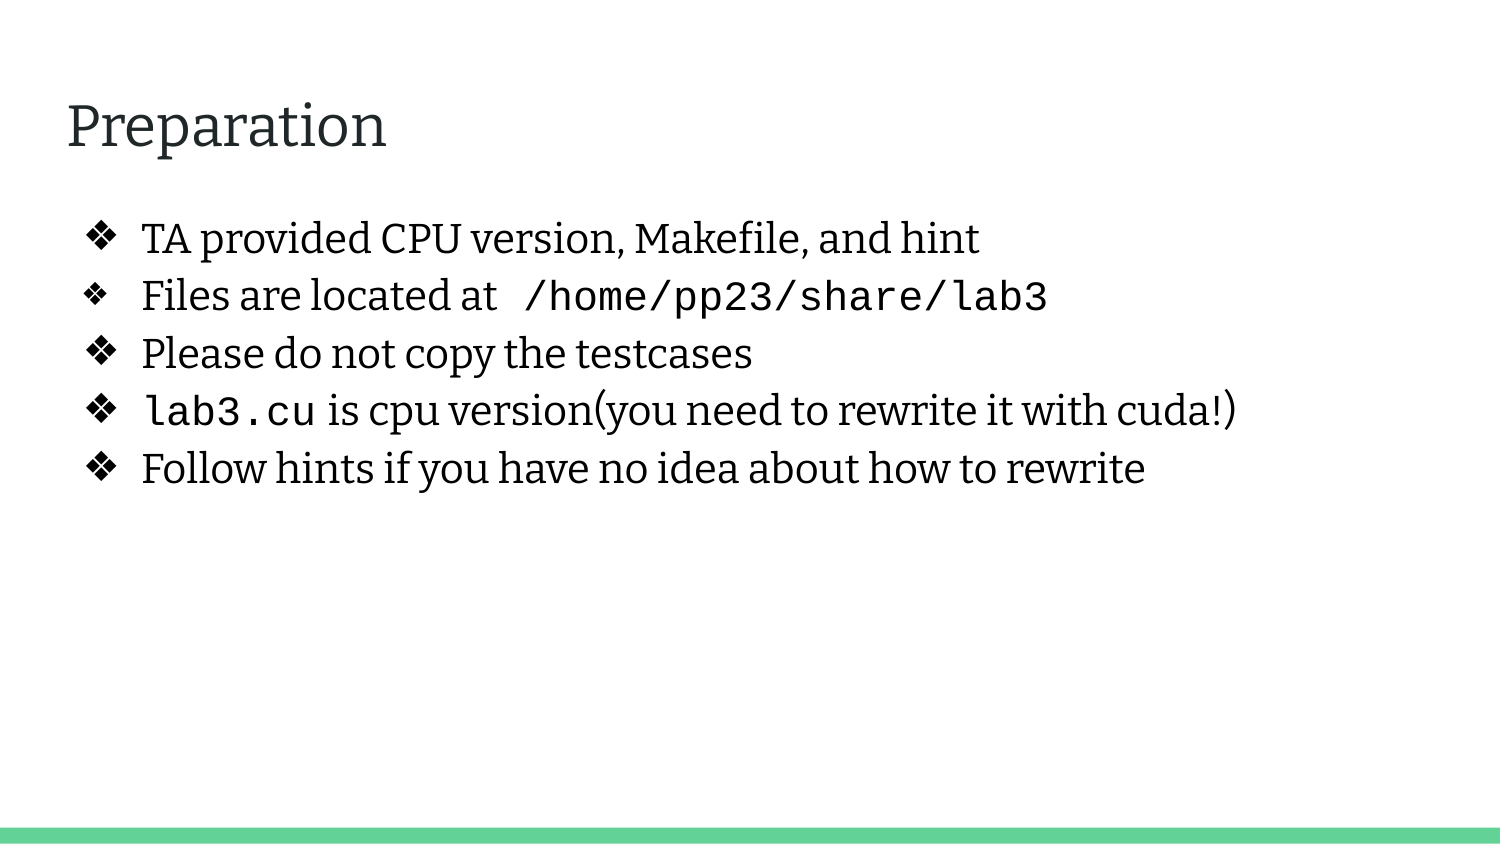

# Preparation
TA provided CPU version, Makefile, and hint
Files are located at /home/pp23/share/lab3
Please do not copy the testcases
lab3.cu is cpu version(you need to rewrite it with cuda!)
Follow hints if you have no idea about how to rewrite